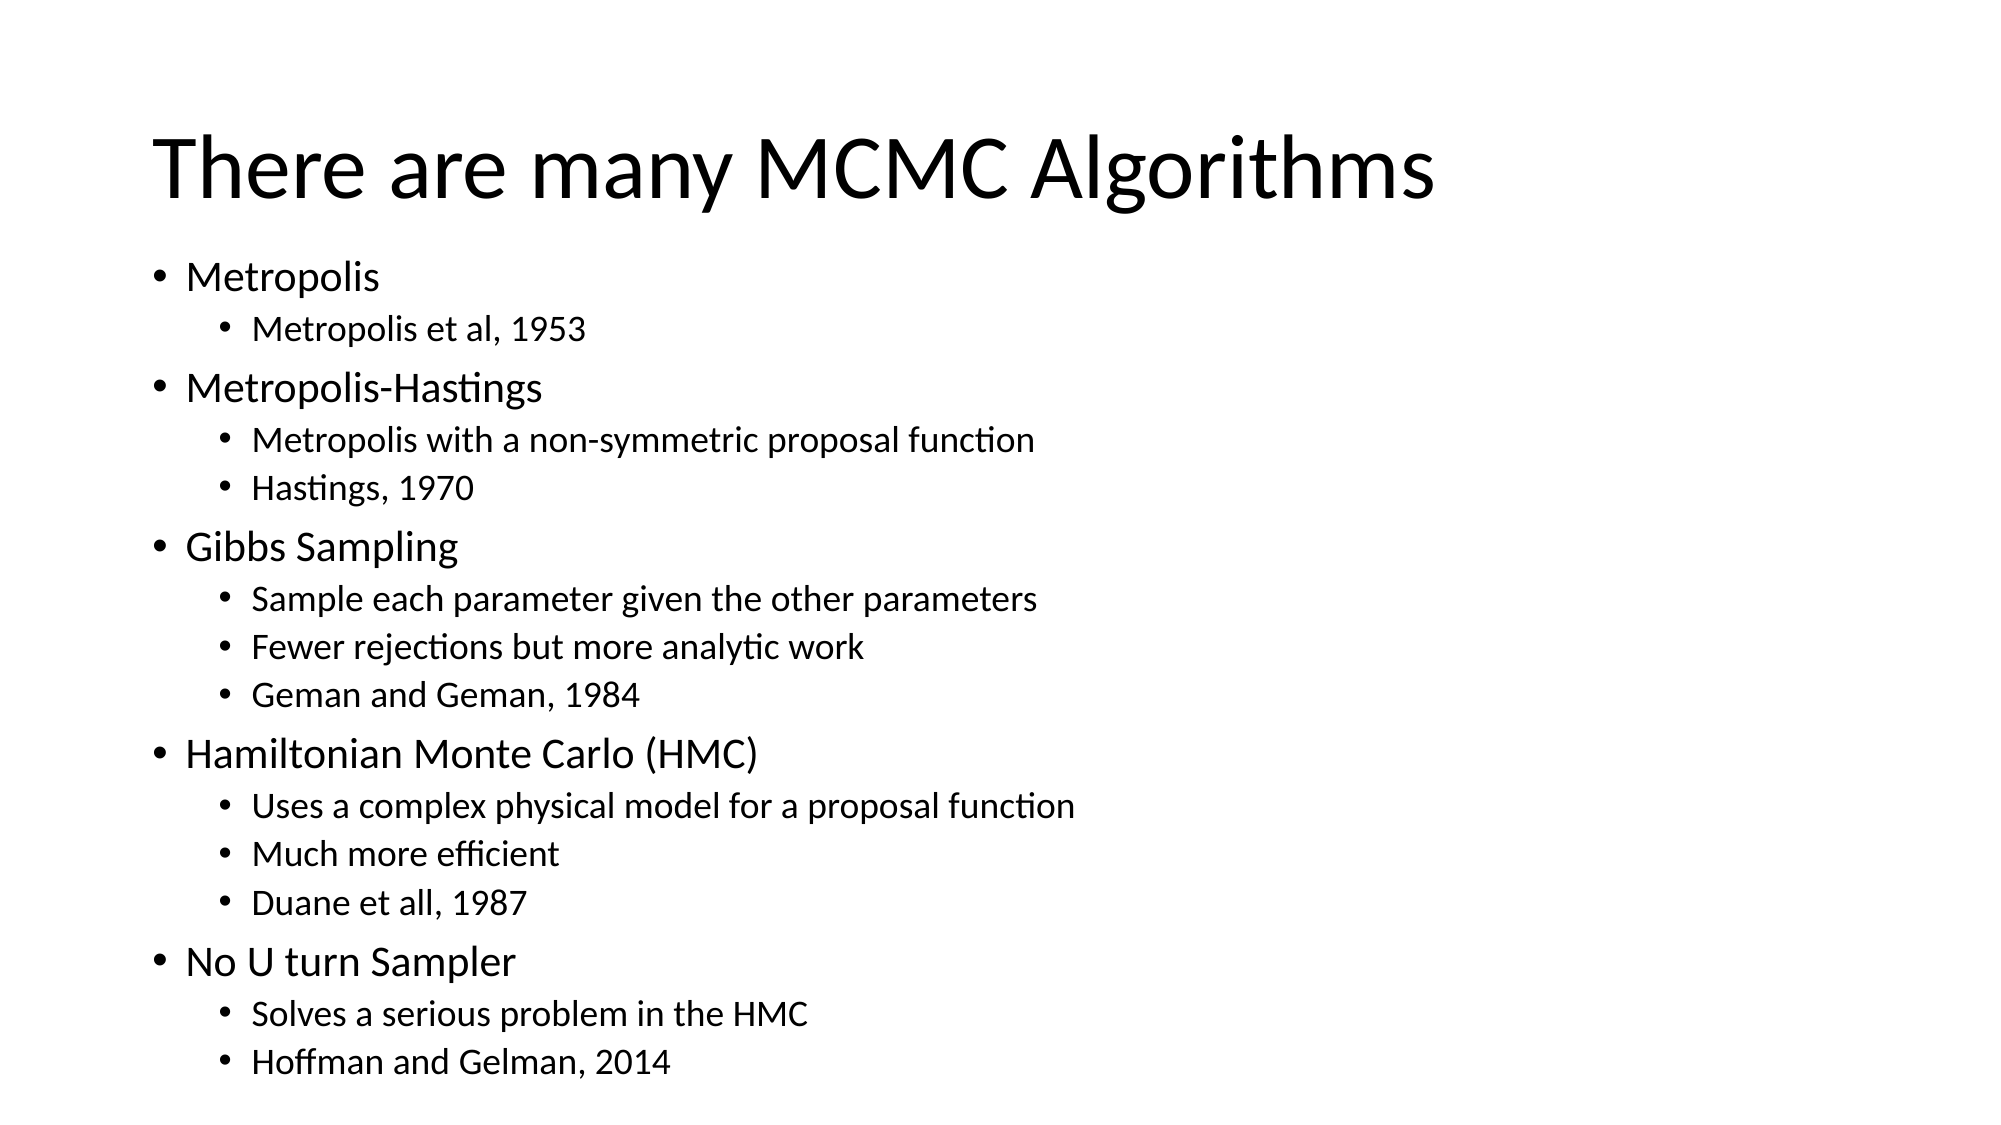

# There are many MCMC Algorithms
Metropolis
Metropolis et al, 1953
Metropolis-Hastings
Metropolis with a non-symmetric proposal function
Hastings, 1970
Gibbs Sampling
Sample each parameter given the other parameters
Fewer rejections but more analytic work
Geman and Geman, 1984
Hamiltonian Monte Carlo (HMC)
Uses a complex physical model for a proposal function
Much more efficient
Duane et all, 1987
No U turn Sampler
Solves a serious problem in the HMC
Hoffman and Gelman, 2014